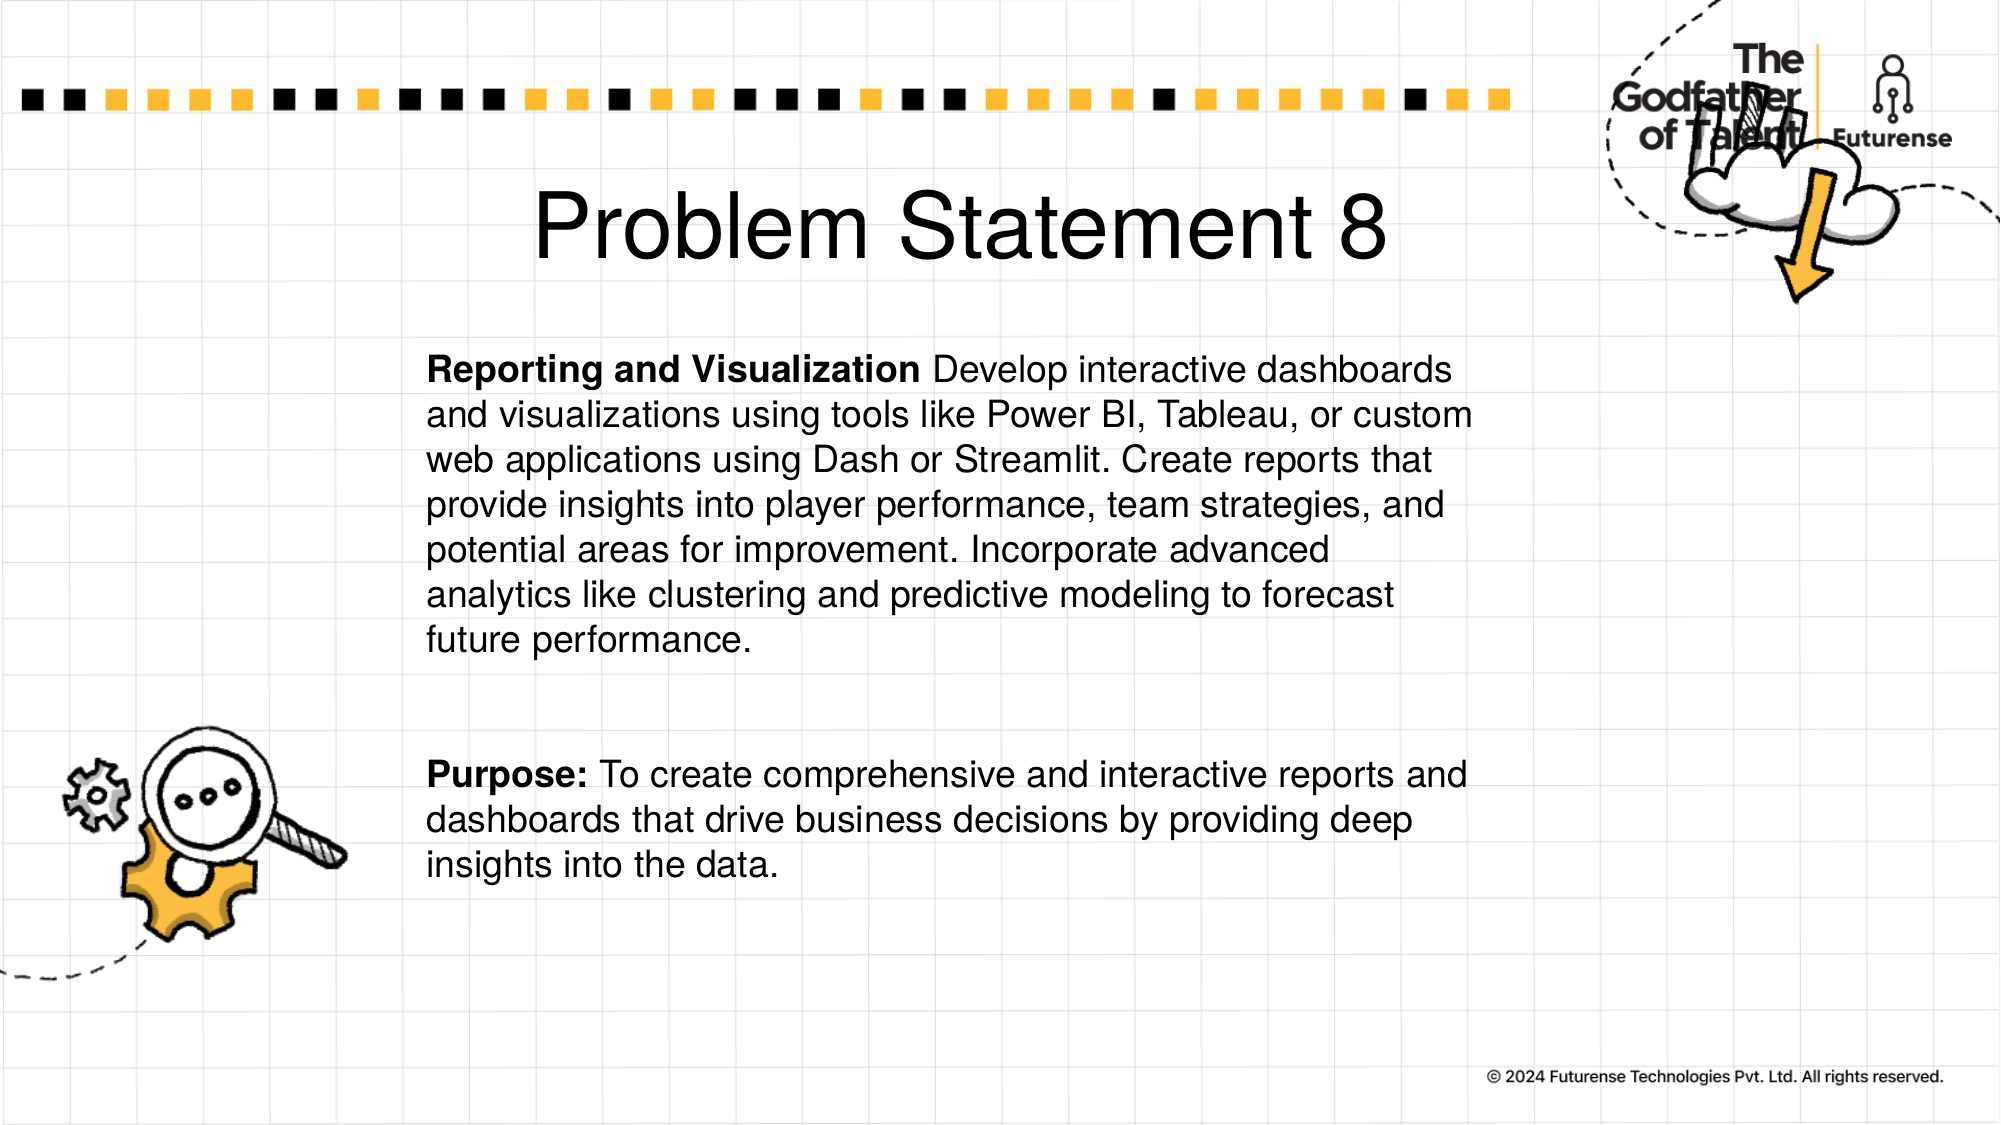

# Problem Statement 8
Reporting and Visualization Develop interactive dashboards and visualizations using tools like Power BI, Tableau, or custom web applications using Dash or Streamlit. Create reports that provide insights into player performance, team strategies, and potential areas for improvement. Incorporate advanced analytics like clustering and predictive modeling to forecast future performance.

Purpose: To create comprehensive and interactive reports and dashboards that drive business decisions by providing deep insights into the data.